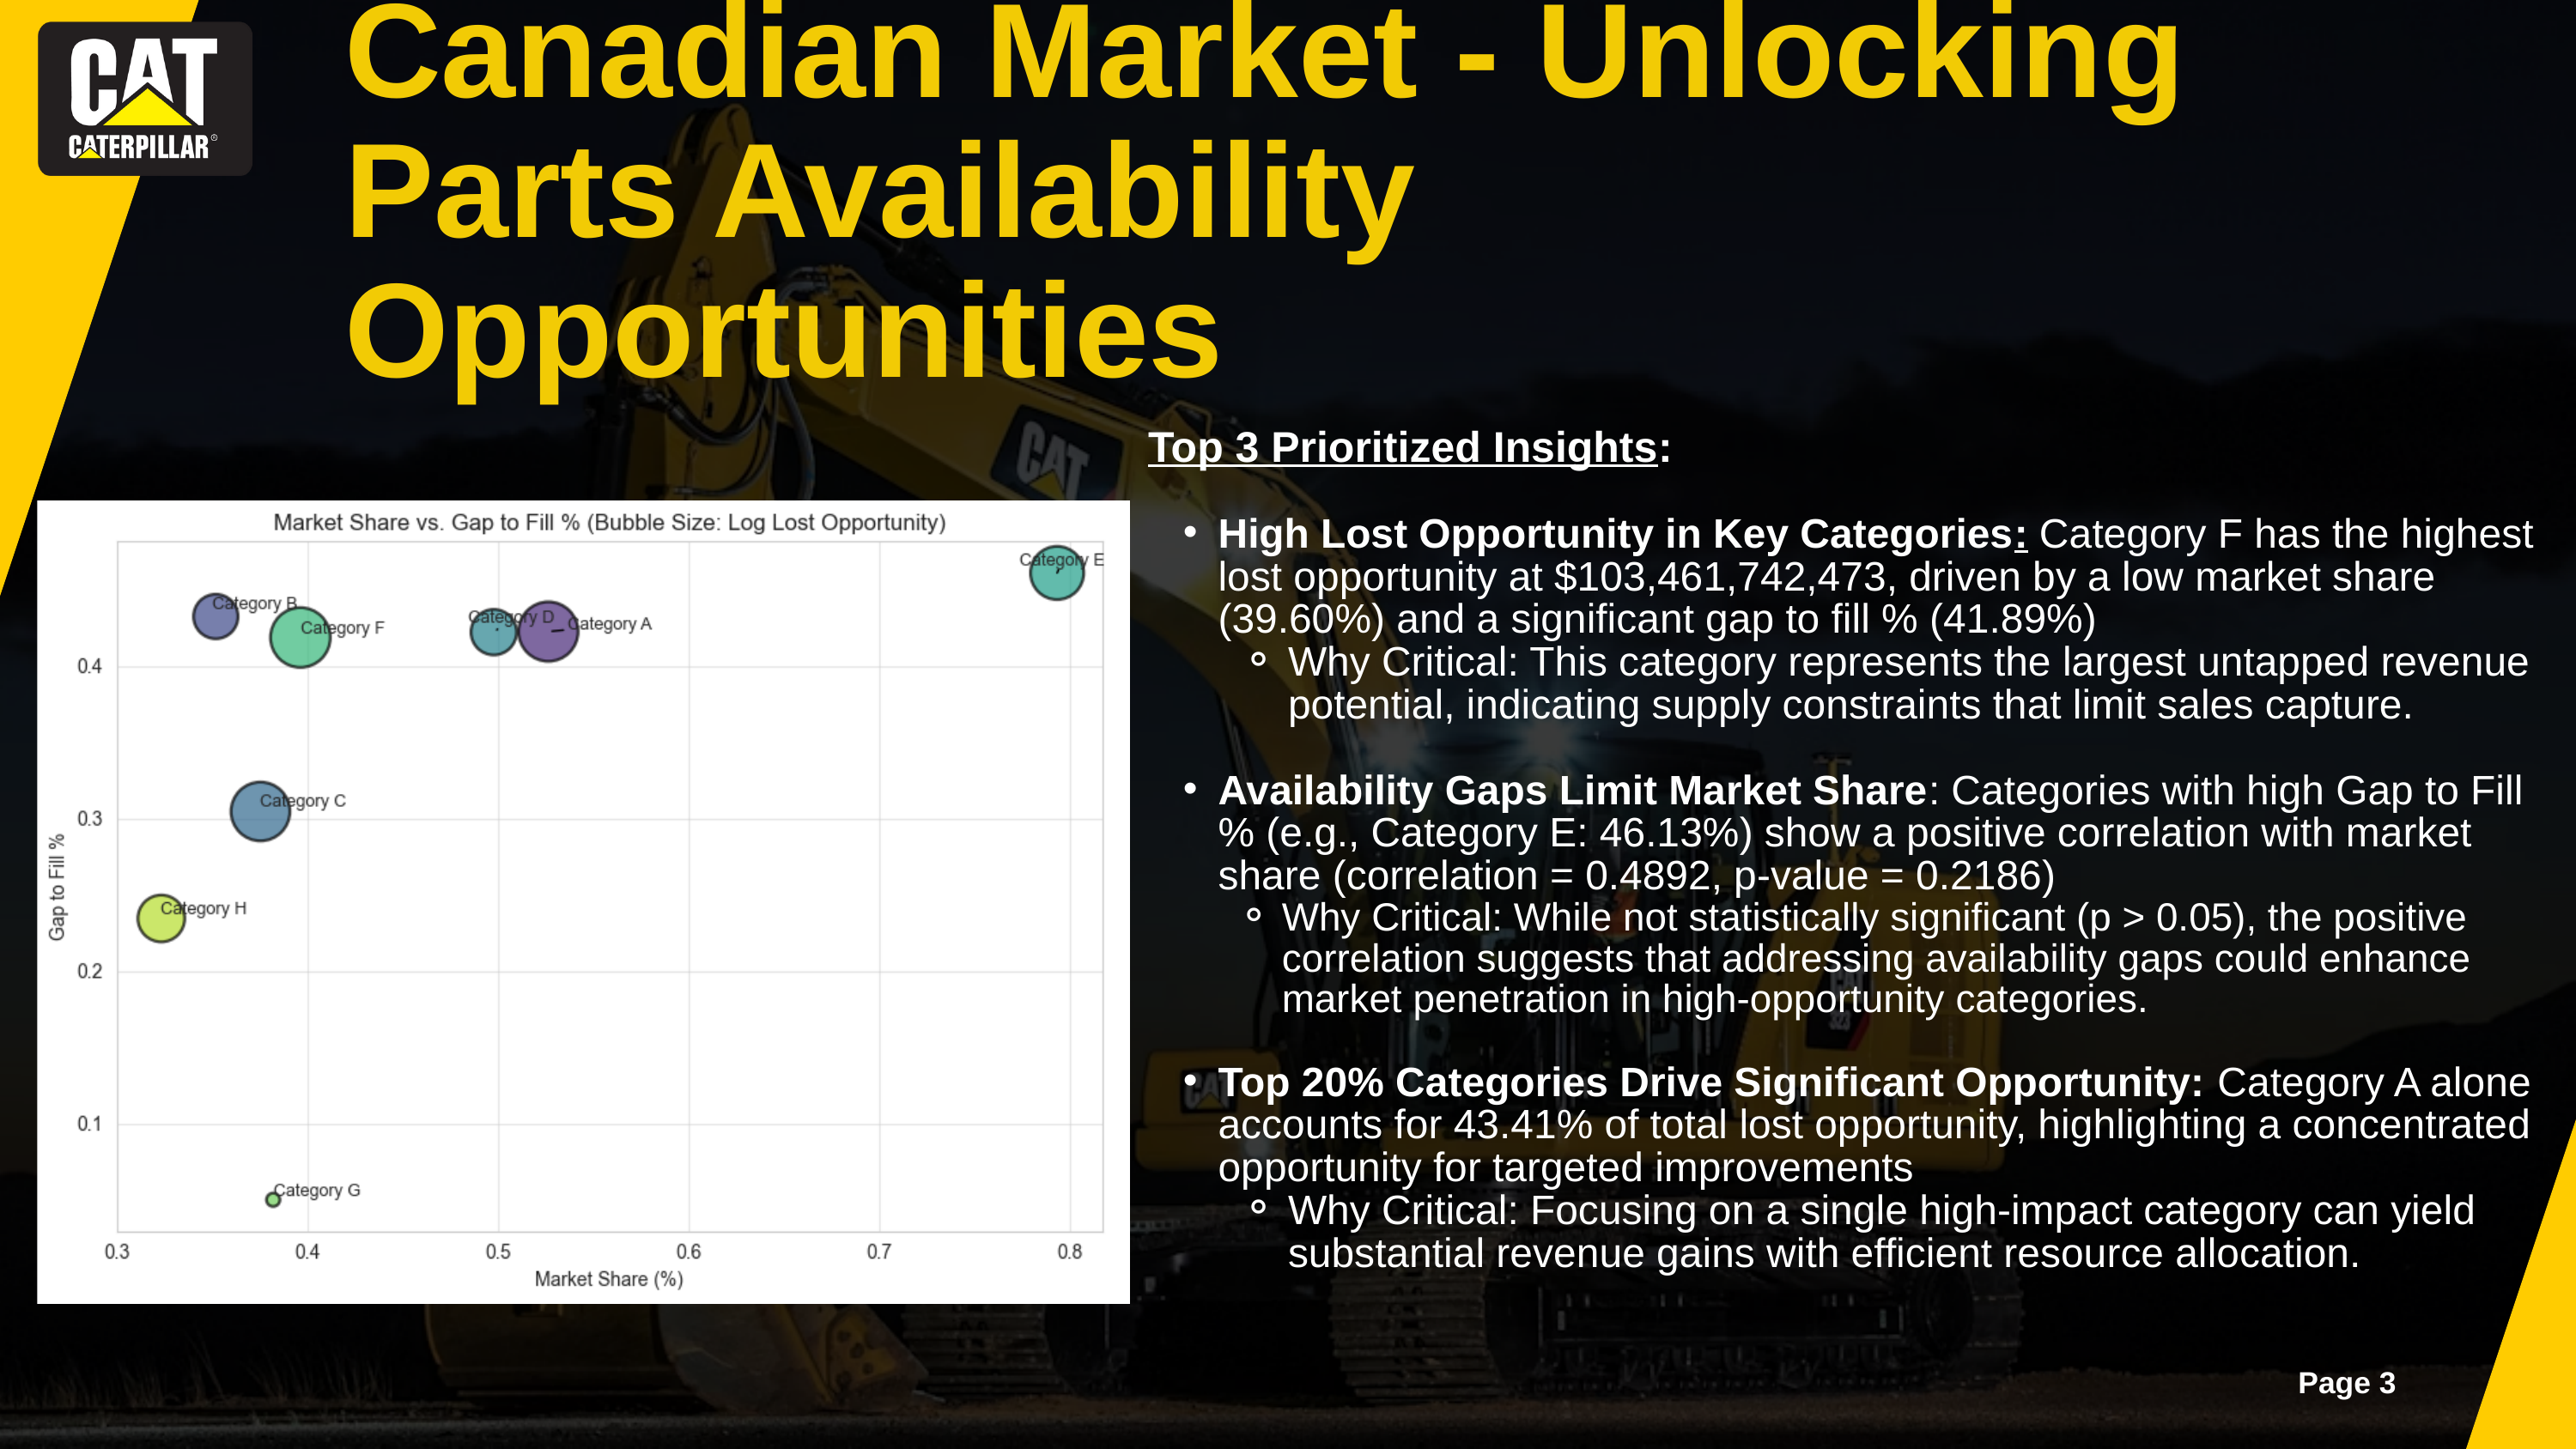

Canadian Market - Unlocking Parts Availability Opportunities

Top 3 Prioritized Insights:

High Lost Opportunity in Key Categories: Category F has the highest lost opportunity at $103,461,742,473, driven by a low market share (39.60%) and a significant gap to fill % (41.89%)
Why Critical: This category represents the largest untapped revenue potential, indicating supply constraints that limit sales capture.

Availability Gaps Limit Market Share: Categories with high Gap to Fill % (e.g., Category E: 46.13%) show a positive correlation with market share (correlation = 0.4892, p-value = 0.2186)
Why Critical: While not statistically significant (p > 0.05), the positive correlation suggests that addressing availability gaps could enhance market penetration in high-opportunity categories.

Top 20% Categories Drive Significant Opportunity: Category A alone accounts for 43.41% of total lost opportunity, highlighting a concentrated opportunity for targeted improvements
Why Critical: Focusing on a single high-impact category can yield substantial revenue gains with efficient resource allocation.

Page 3